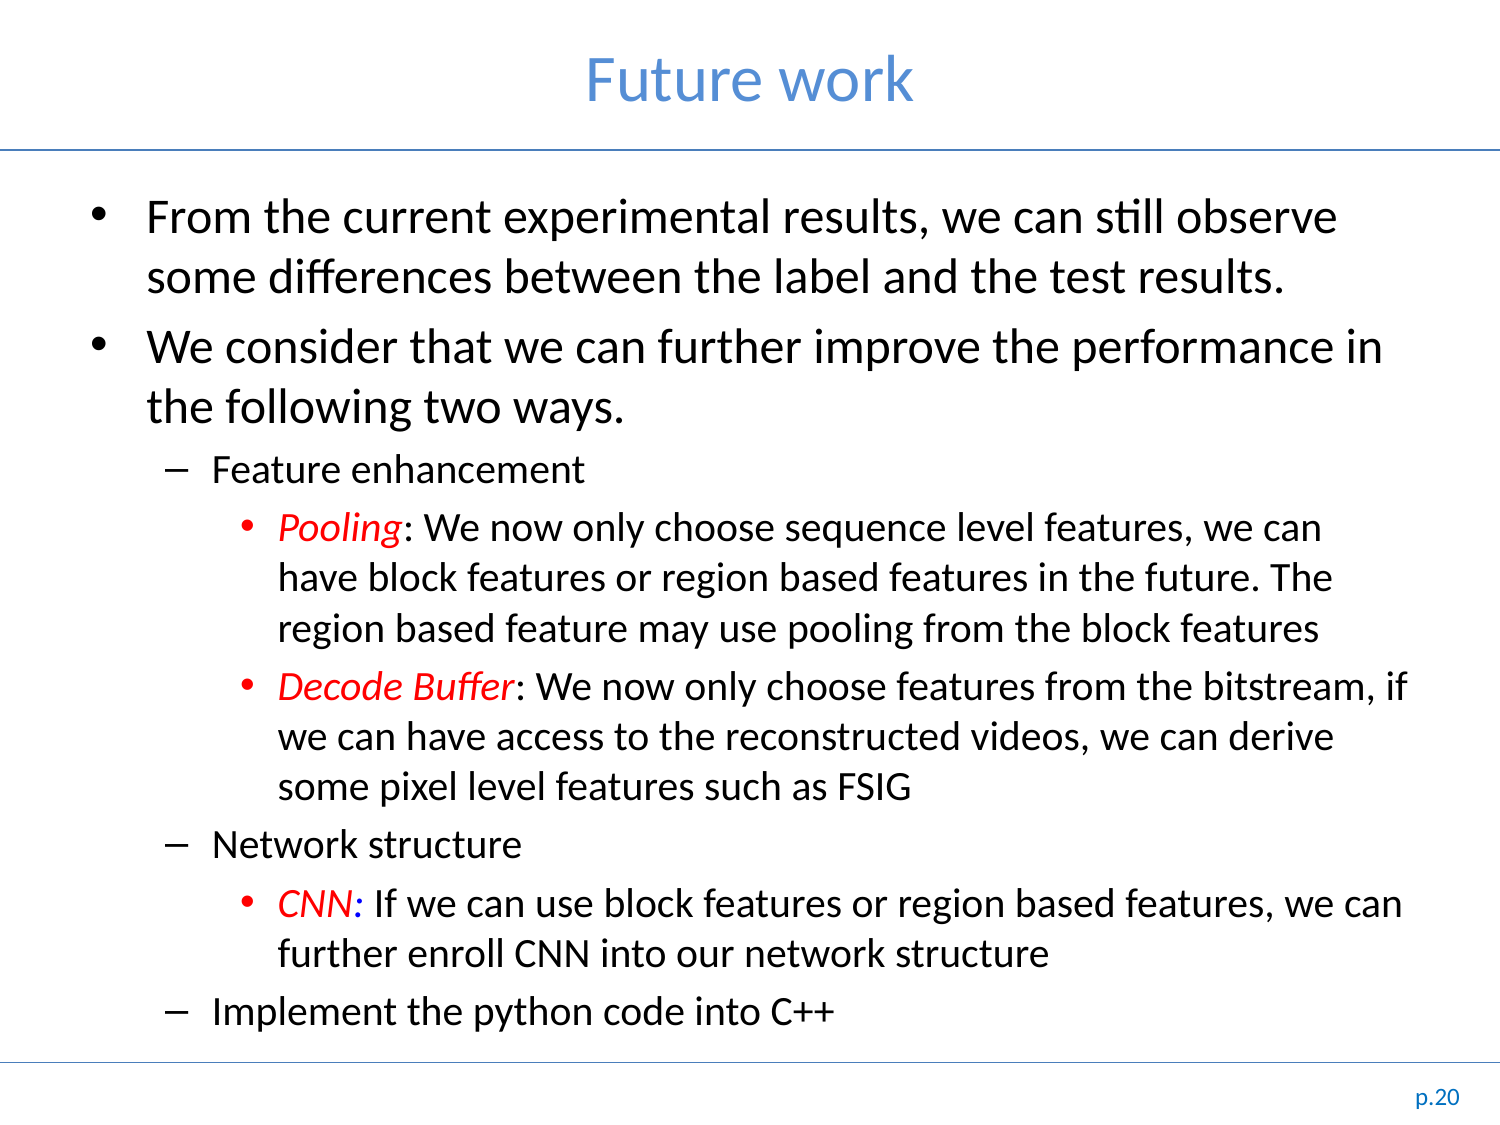

# Future work
From the current experimental results, we can still observe some differences between the label and the test results.
We consider that we can further improve the performance in the following two ways.
Feature enhancement
Pooling: We now only choose sequence level features, we can have block features or region based features in the future. The region based feature may use pooling from the block features
Decode Buffer: We now only choose features from the bitstream, if we can have access to the reconstructed videos, we can derive some pixel level features such as FSIG
Network structure
CNN: If we can use block features or region based features, we can further enroll CNN into our network structure
Implement the python code into C++
p.20